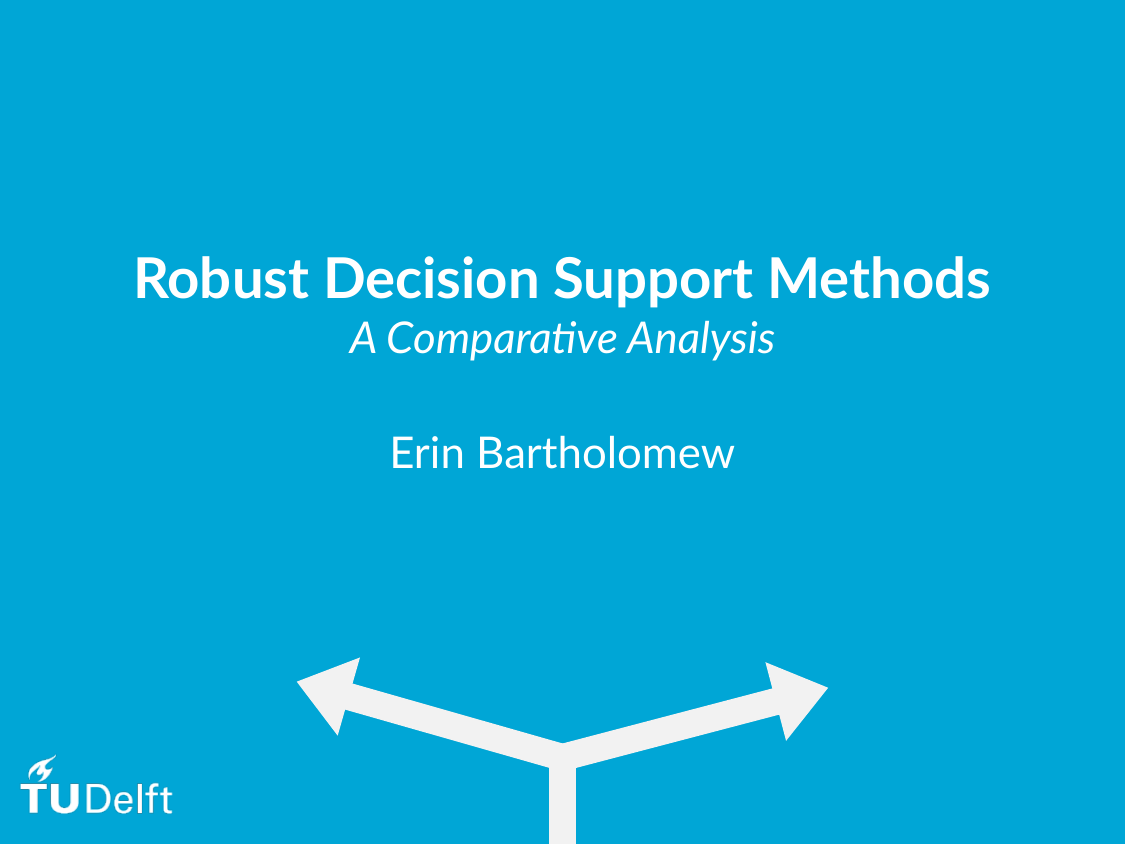

# Robust Decision Support Methods A Comparative Analysis
Erin Bartholomew